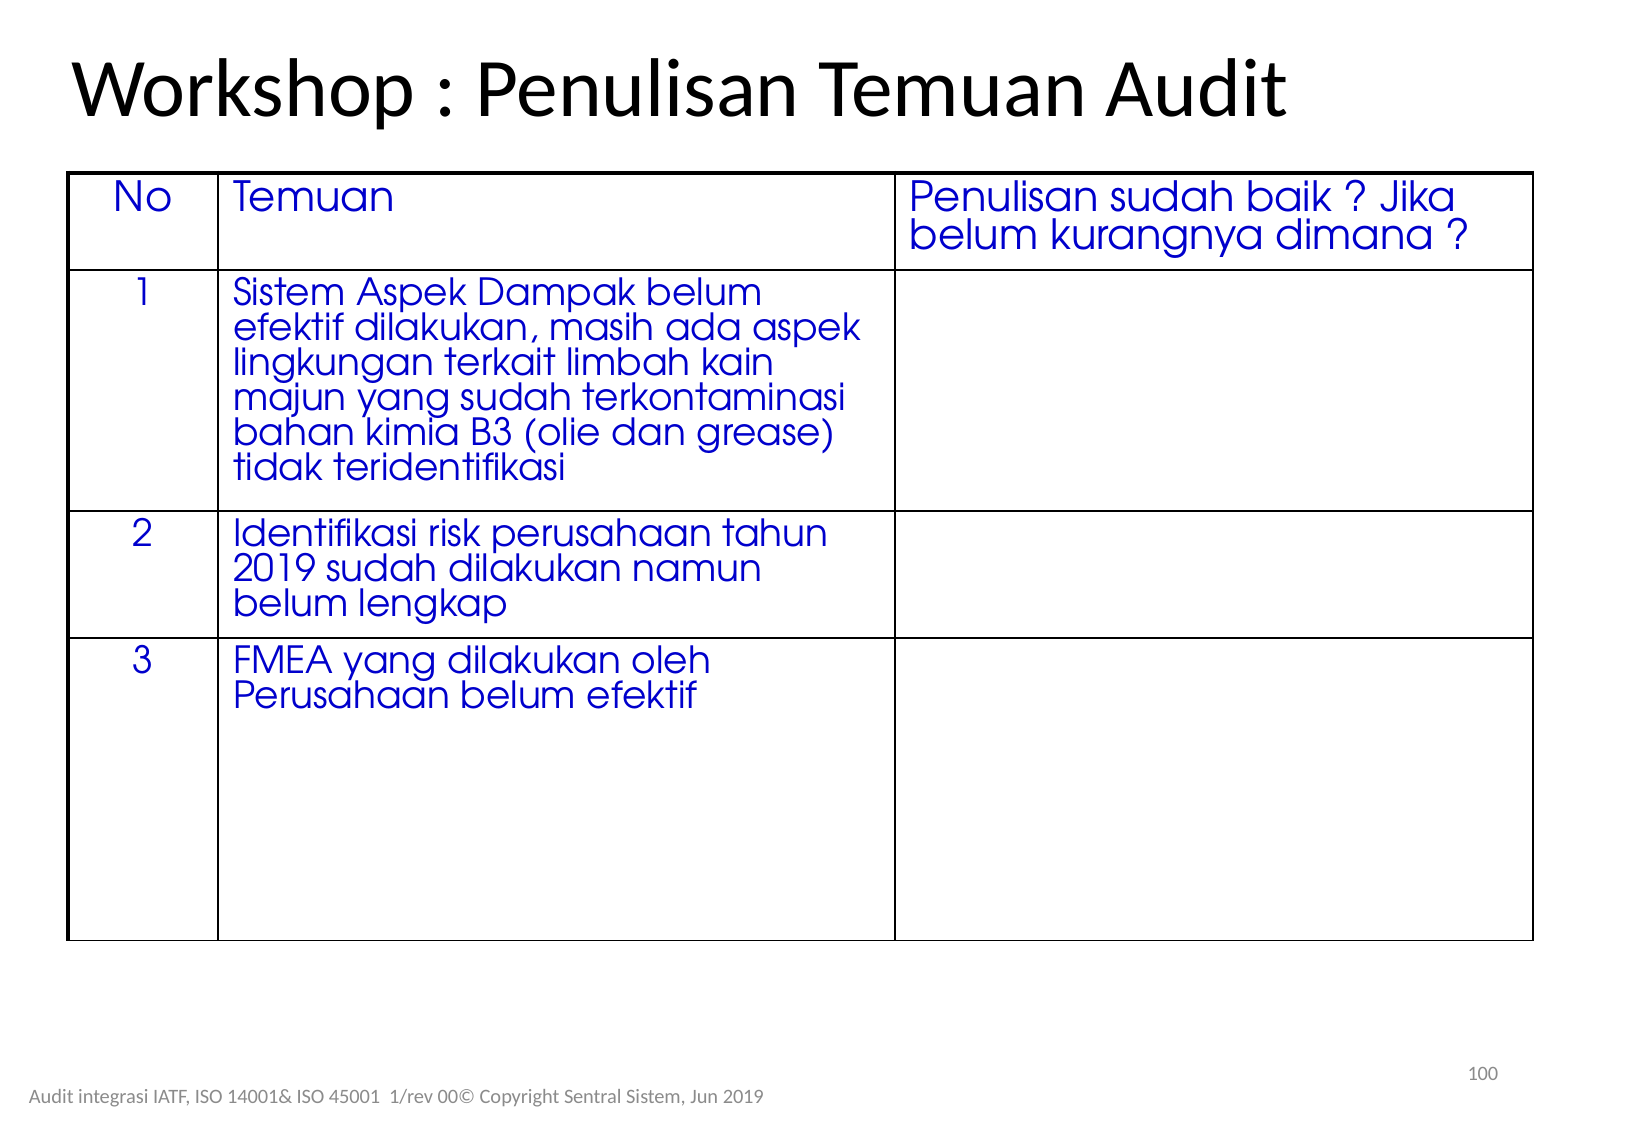

# Workshop : Penulisan Temuan Audit
| No | Temuan | Penulisan sudah baik ? Jika belum kurangnya dimana ? |
| --- | --- | --- |
| 1 | Sistem Aspek Dampak belum efektif dilakukan, masih ada aspek lingkungan terkait limbah kain majun yang sudah terkontaminasi bahan kimia B3 (olie dan grease) tidak teridentifikasi |  |
| 2 | Identifikasi risk perusahaan tahun 2019 sudah dilakukan namun belum lengkap |  |
| 3 | FMEA yang dilakukan oleh Perusahaan belum efektif |  |
100
Audit integrasi IATF, ISO 14001& ISO 45001  1/rev 00© Copyright Sentral Sistem, Jun 2019